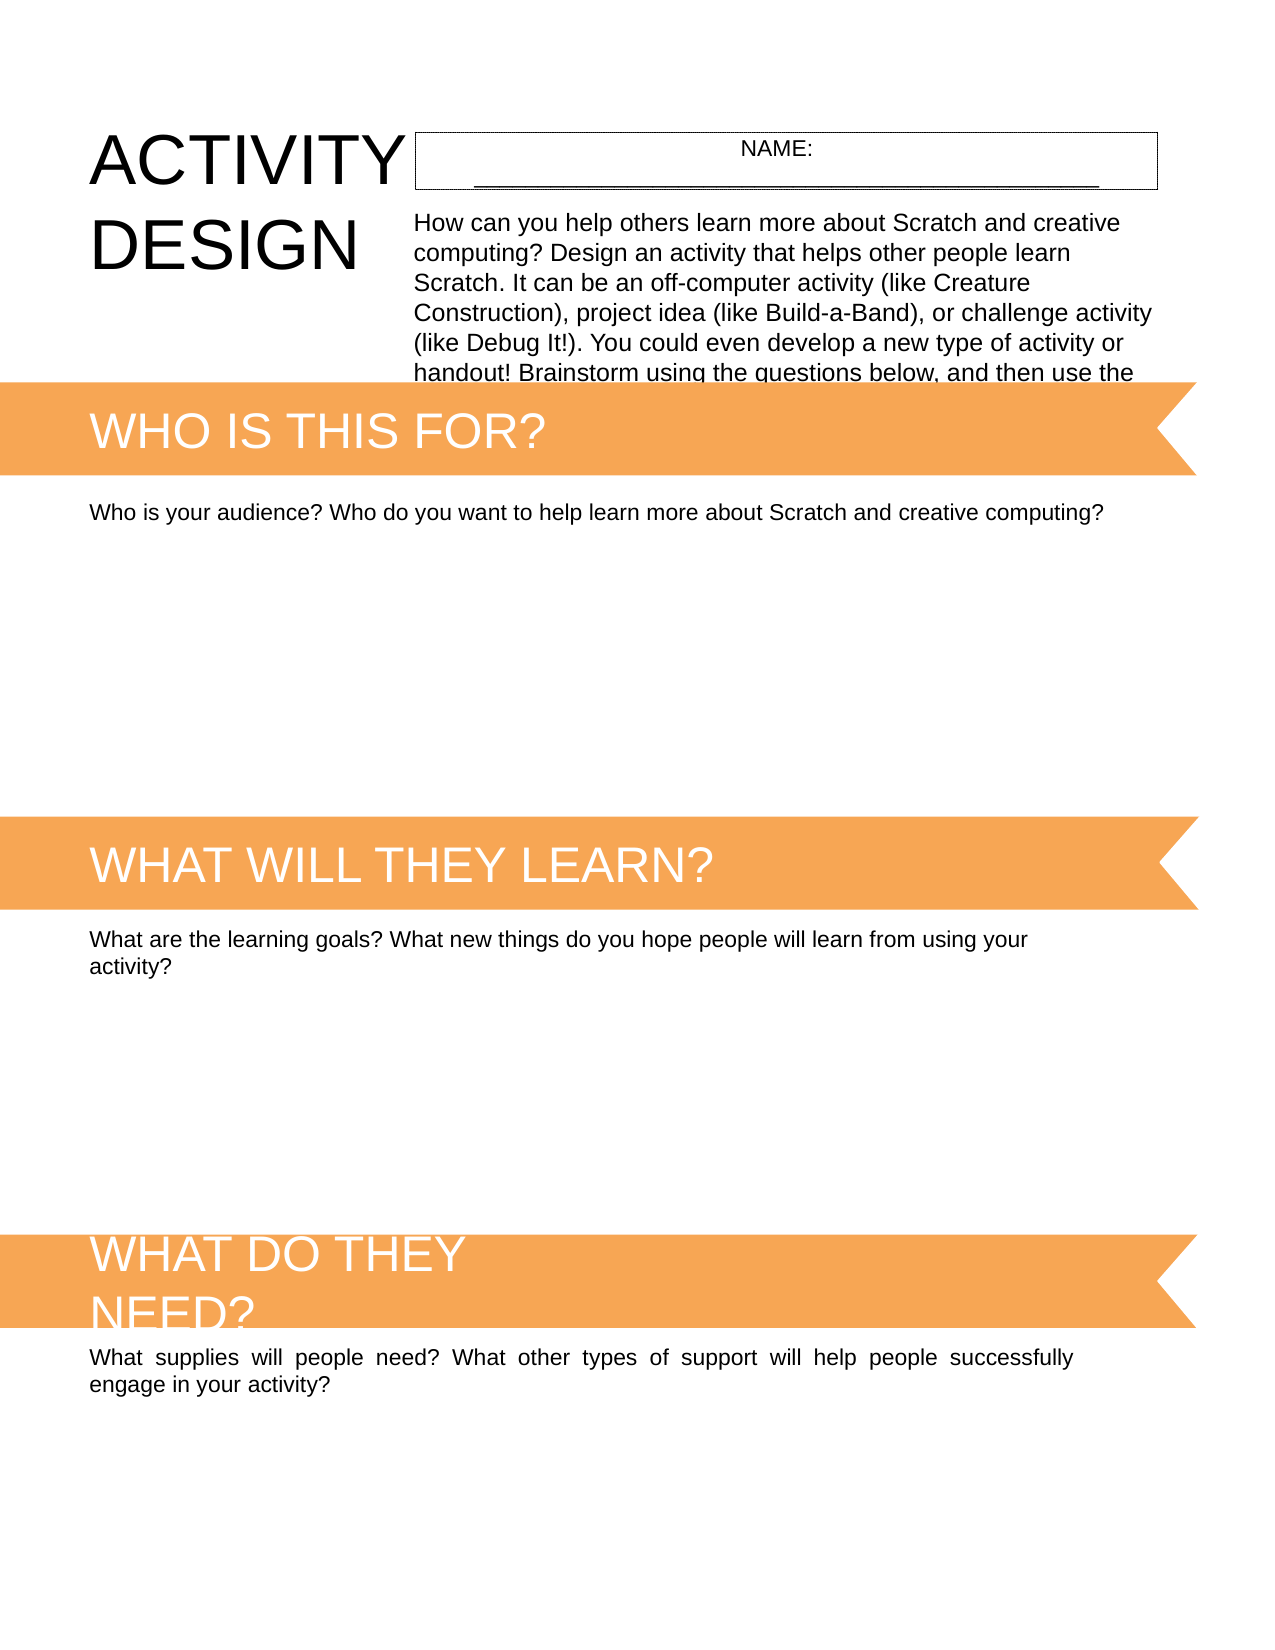

ACTIVITY
DESIGN
NAME:    _________________________________________________
How can you help others learn more about Scratch and creative computing? Design an activity that helps other people learn Scratch. It can be an off-computer activity (like Creature Construction), project idea (like Build-a-Band), or challenge activity (like Debug It!). You could even develop a new type of activity or handout! Brainstorm using the questions below, and then use the activity and handout planners to give more detail.

WHO IS THIS FOR?

Who is your audience? Who do you want to help learn more about Scratch and creative computing?

WHAT WILL THEY LEARN?

What are the learning goals? What new things do you hope people will learn from using your activity?
WHAT DO THEY NEED?

TIPS & TRICKS

What supplies will people need? What other types of support will help people successfully engage in your activity?